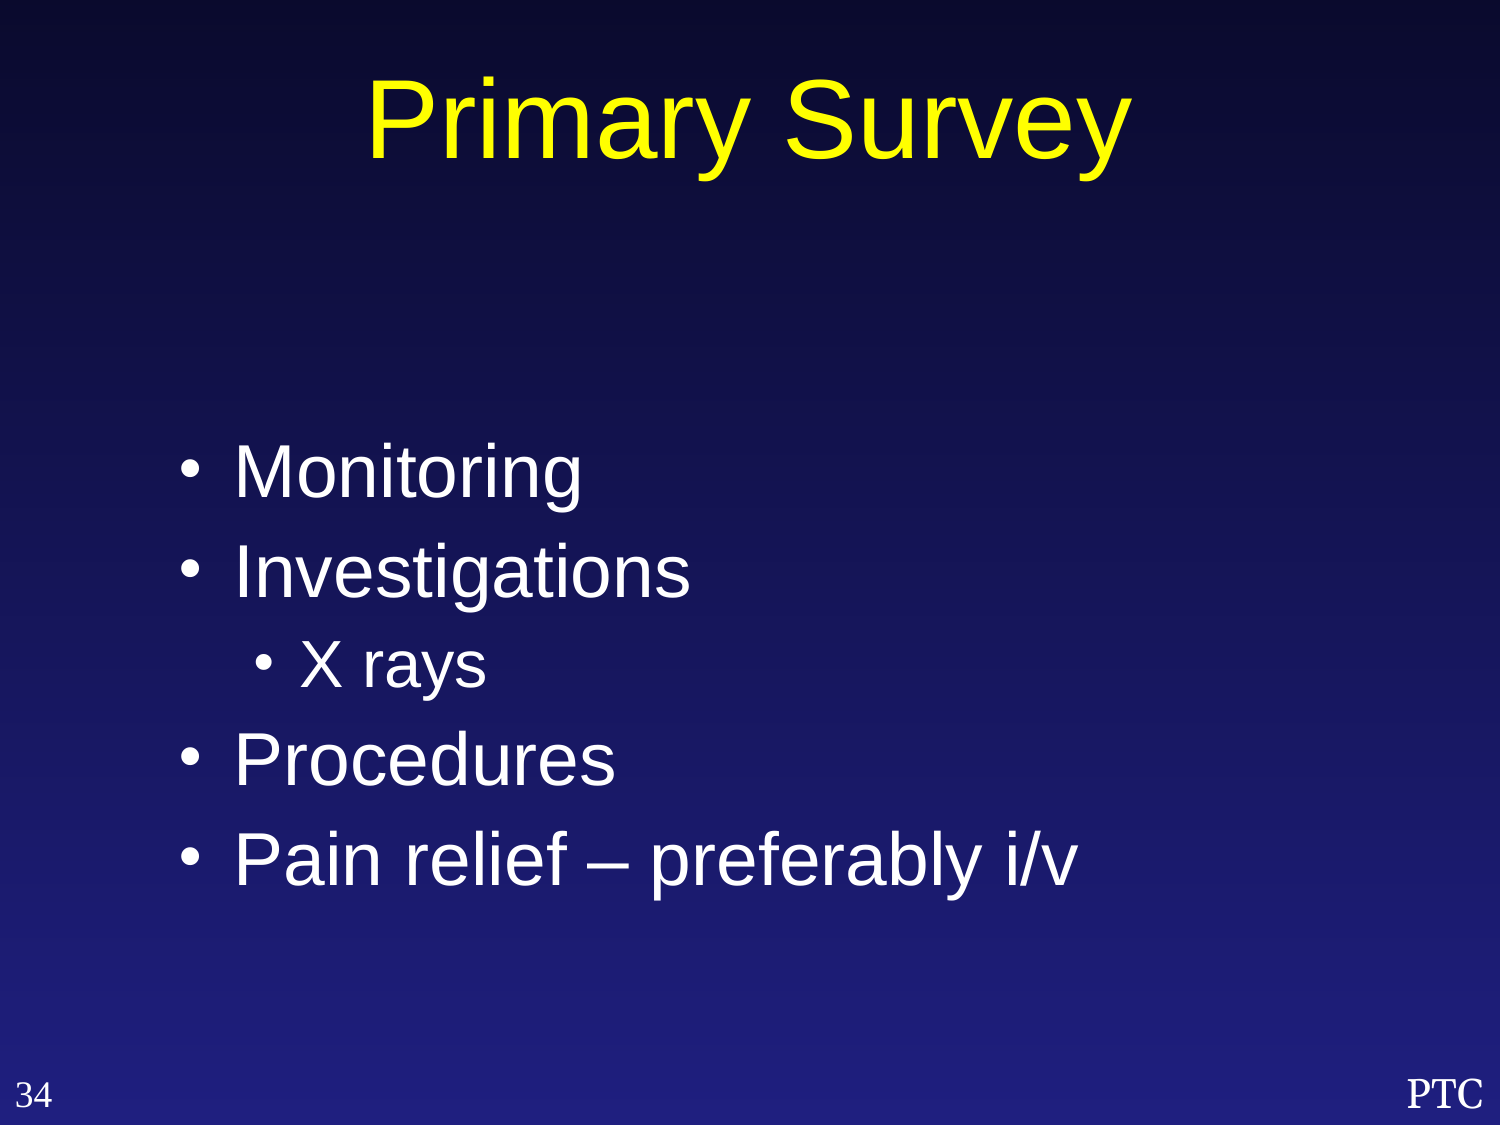

Primary Survey
Monitoring
Investigations
X rays
Procedures
Pain relief – preferably i/v

34